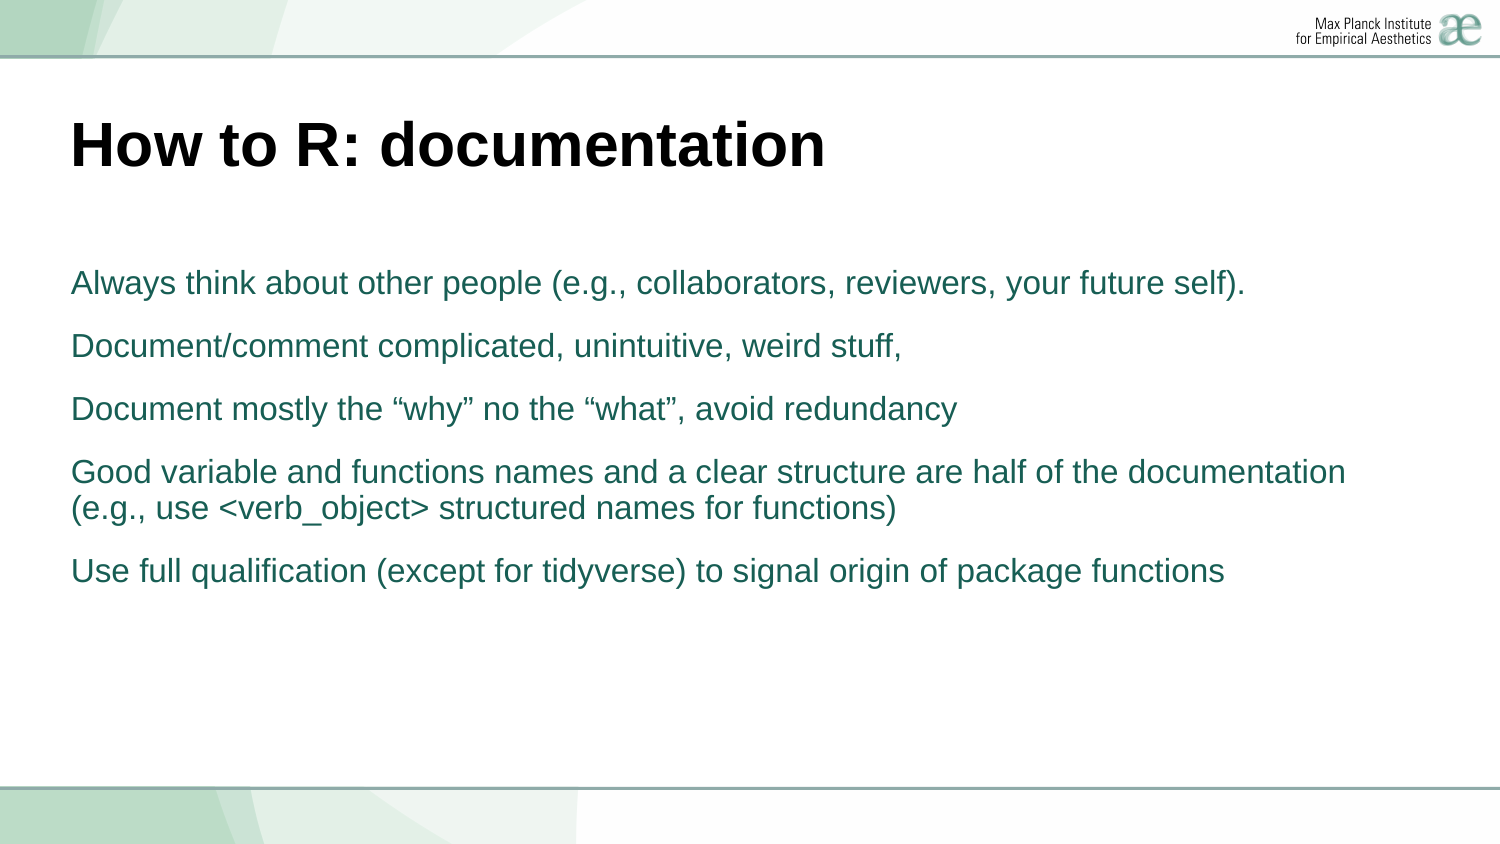

# How to R: documentation
Always think about other people (e.g., collaborators, reviewers, your future self).
Document/comment complicated, unintuitive, weird stuff,
Document mostly the “why” no the “what”, avoid redundancy
Good variable and functions names and a clear structure are half of the documentation (e.g., use <verb_object> structured names for functions)
Use full qualification (except for tidyverse) to signal origin of package functions